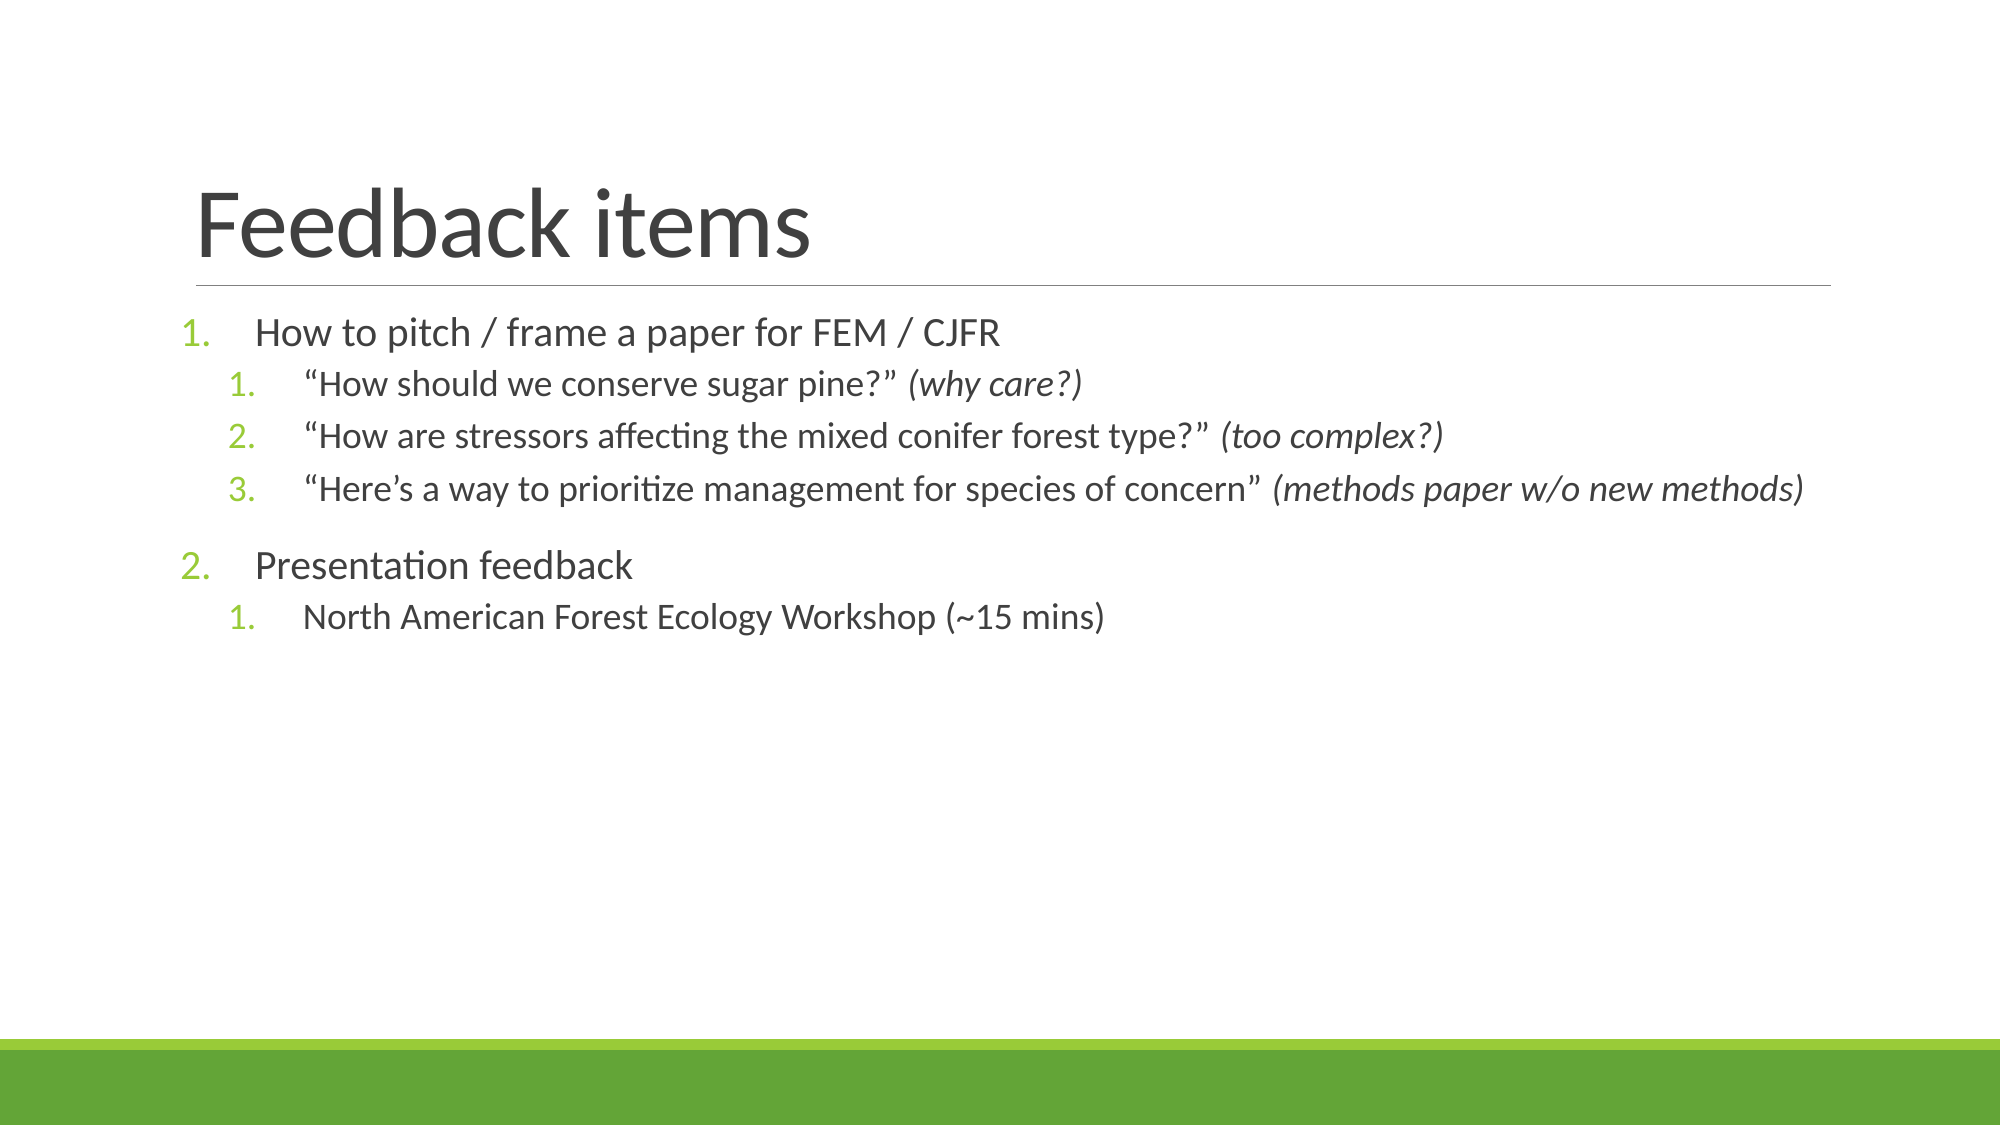

# Feedback items
How to pitch / frame a paper for FEM / CJFR
“How should we conserve sugar pine?” (why care?)
“How are stressors affecting the mixed conifer forest type?” (too complex?)
“Here’s a way to prioritize management for species of concern” (methods paper w/o new methods)
Presentation feedback
North American Forest Ecology Workshop (~15 mins)